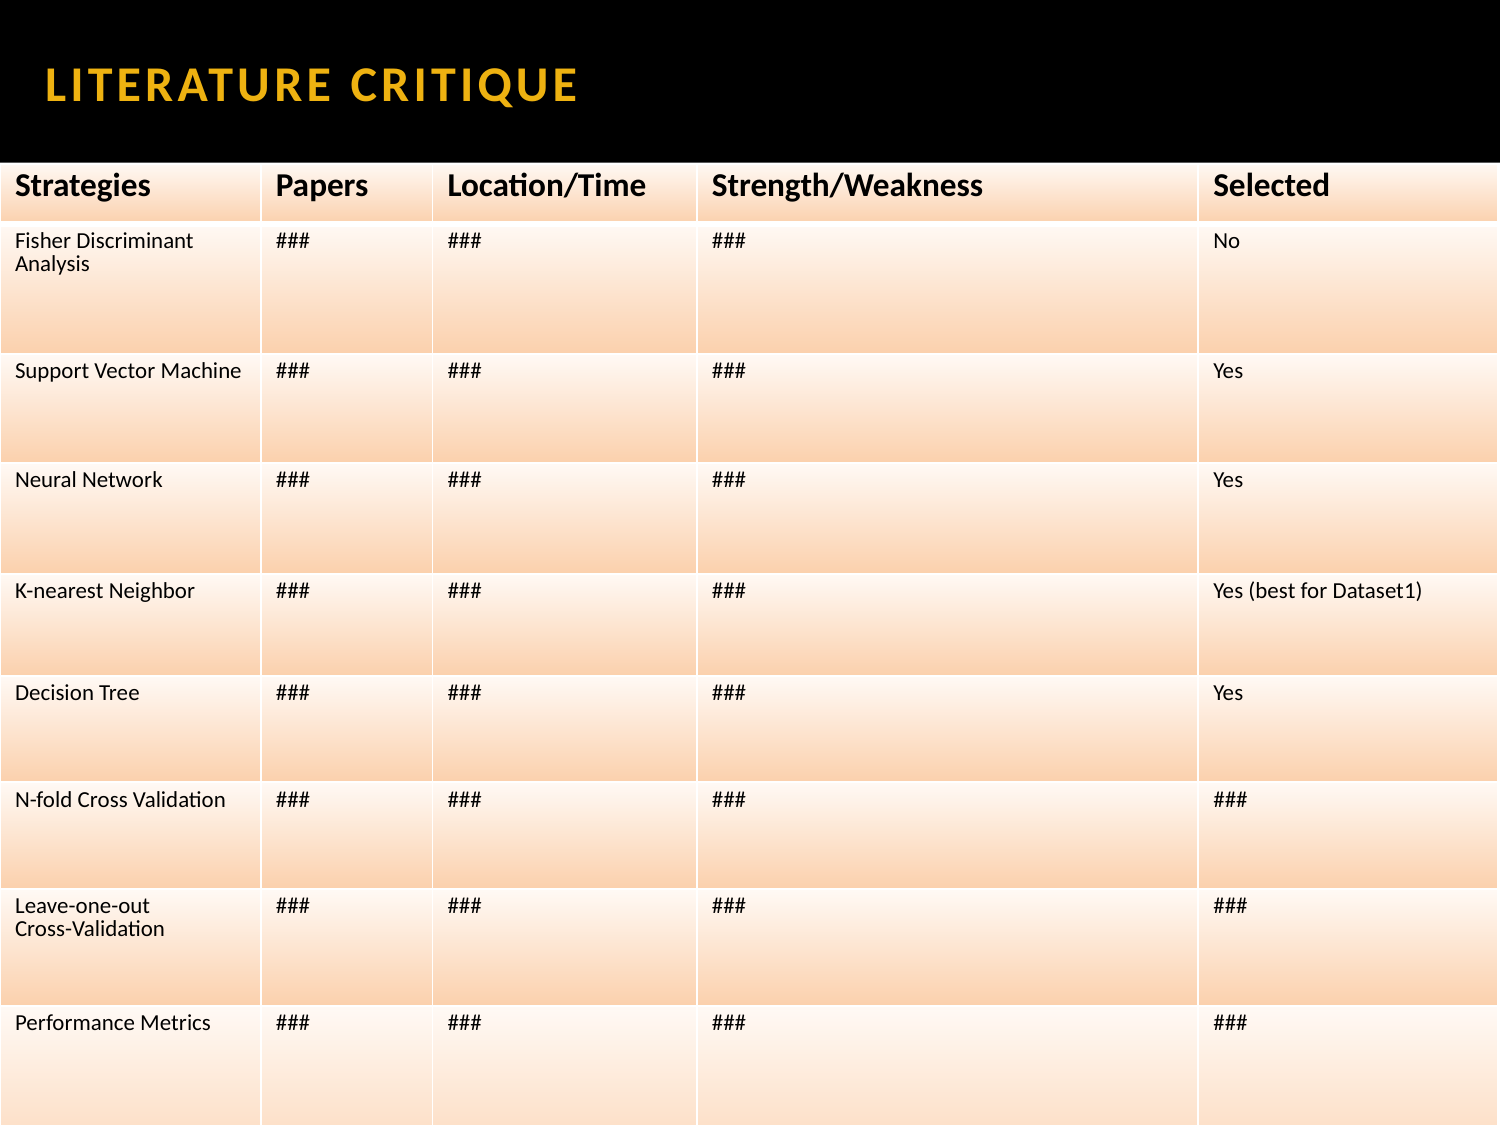

# literature critique

| Strategies | Papers | Location/Time | Strength/Weakness | Selected |
| --- | --- | --- | --- | --- |
| Fisher Discriminant Analysis | ### | ### | ### | No |
| Support Vector Machine | ### | ### | ### | Yes |
| Neural Network | ### | ### | ### | Yes |
| K-nearest Neighbor | ### | ### | ### | Yes (best for Dataset1) |
| Decision Tree | ### | ### | ### | Yes |
| N-fold Cross Validation | ### | ### | ### | ### |
| Leave-one-out Cross-Validation | ### | ### | ### | ### |
| Performance Metrics | ### | ### | ### | ### |